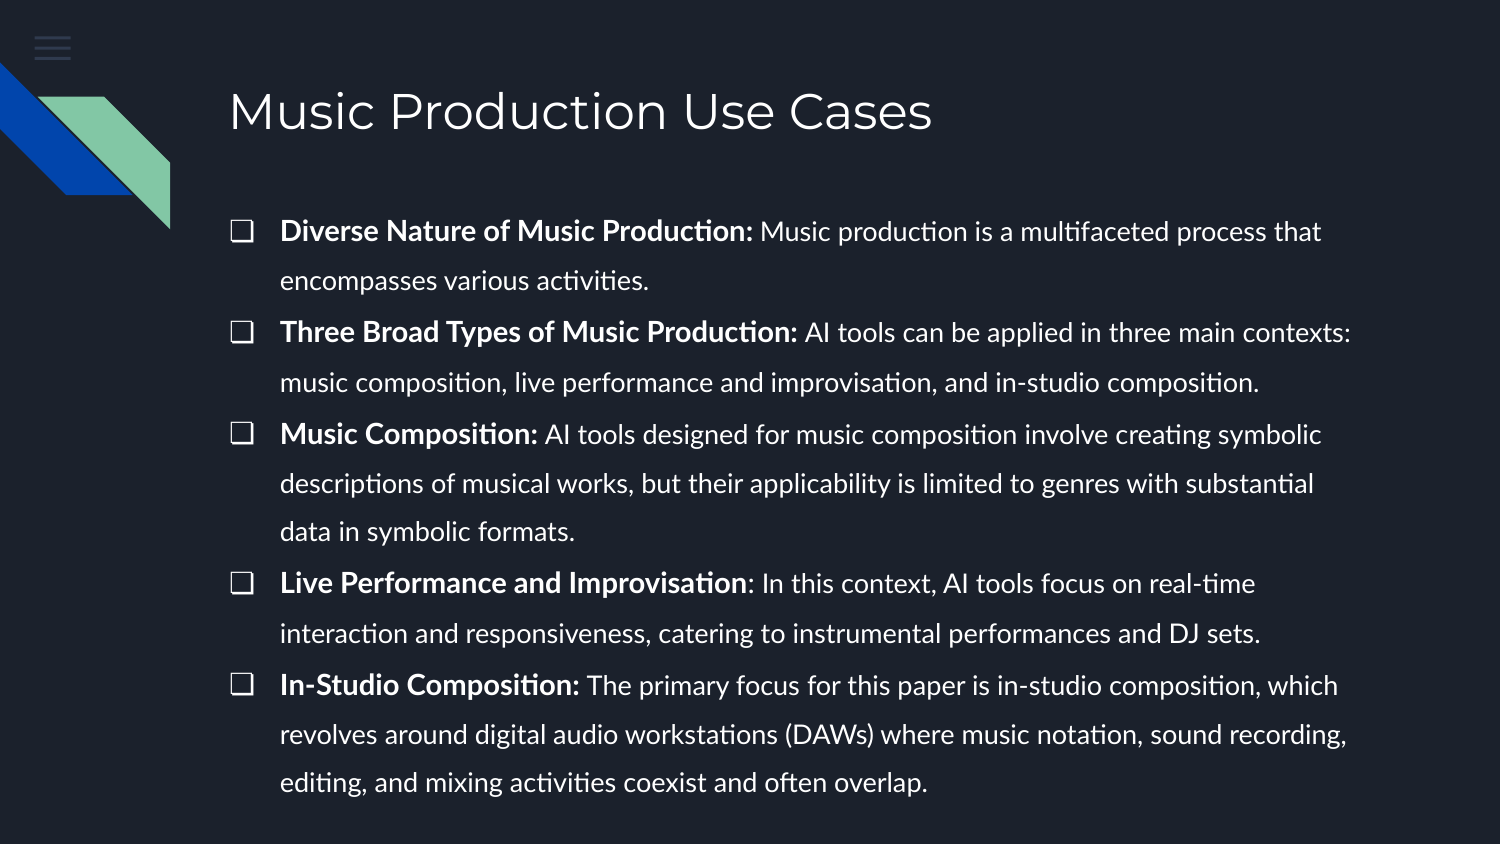

# Music Production Use Cases
Diverse Nature of Music Production: Music production is a multifaceted process that encompasses various activities.
Three Broad Types of Music Production: AI tools can be applied in three main contexts: music composition, live performance and improvisation, and in-studio composition.
Music Composition: AI tools designed for music composition involve creating symbolic descriptions of musical works, but their applicability is limited to genres with substantial data in symbolic formats.
Live Performance and Improvisation: In this context, AI tools focus on real-time interaction and responsiveness, catering to instrumental performances and DJ sets.
In-Studio Composition: The primary focus for this paper is in-studio composition, which revolves around digital audio workstations (DAWs) where music notation, sound recording, editing, and mixing activities coexist and often overlap.